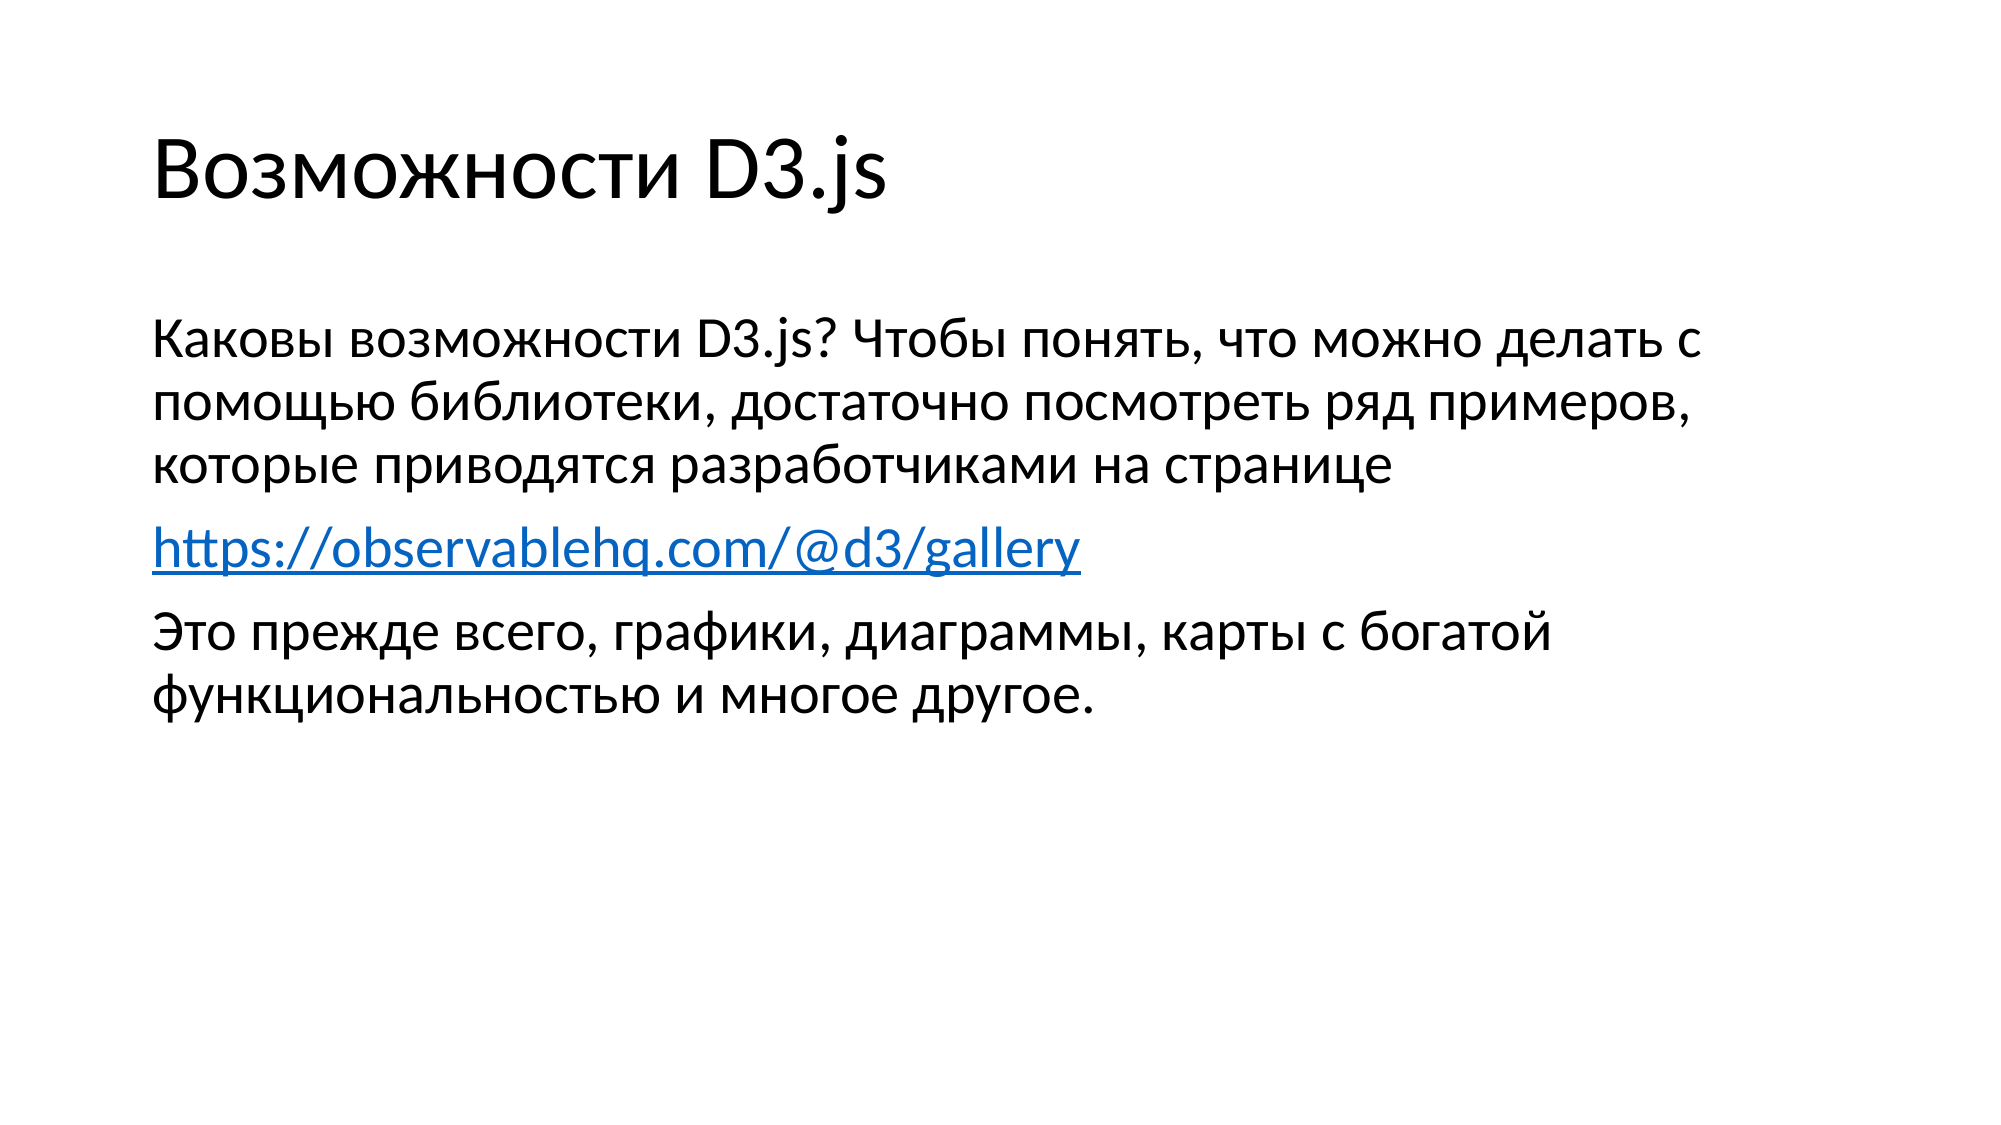

# Возможности D3.js
Каковы возможности D3.js? Чтобы понять, что можно делать с помощью библиотеки, достаточно посмотреть ряд примеров, которые приводятся разработчиками на странице
https://observablehq.com/@d3/gallery
Это прежде всего, графики, диаграммы, карты с богатой функциональностью и многое другое.